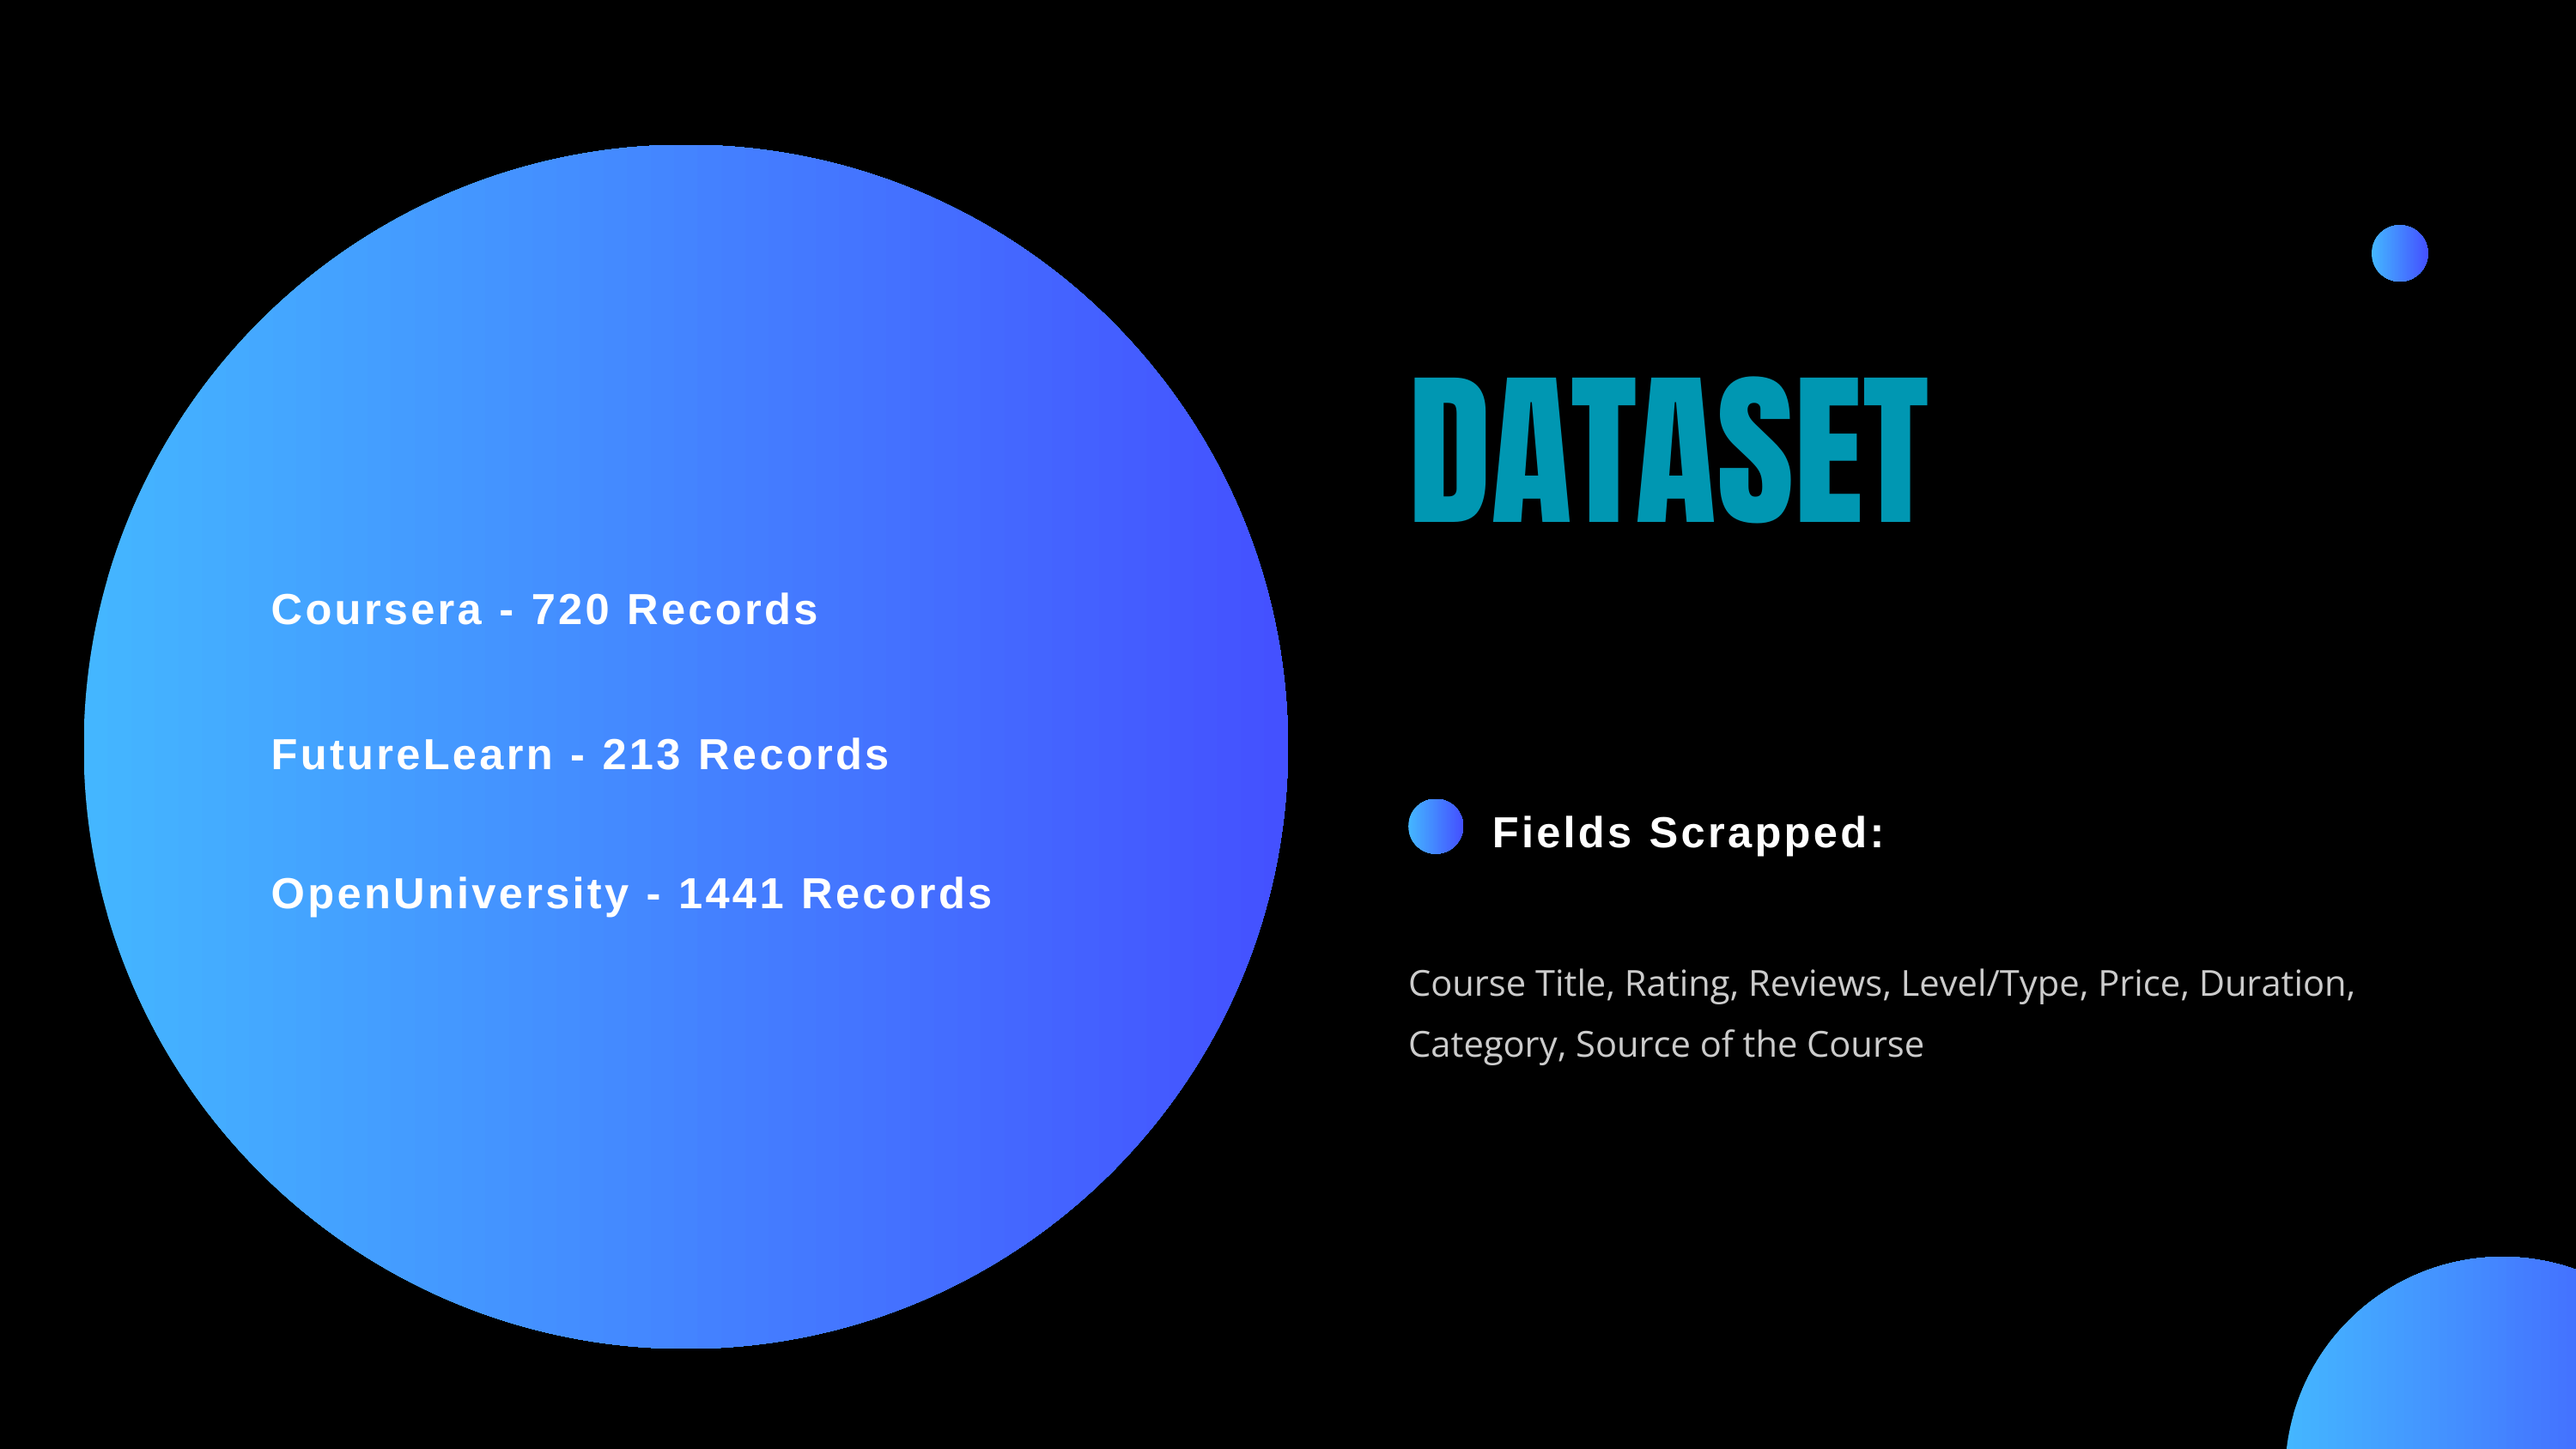

DATASET
Coursera - 720 Records
FutureLearn - 213 Records
Fields Scrapped:

OpenUniversity - 1441 Records
Course Title, Rating, Reviews, Level/Type, Price, Duration, Category, Source of the Course